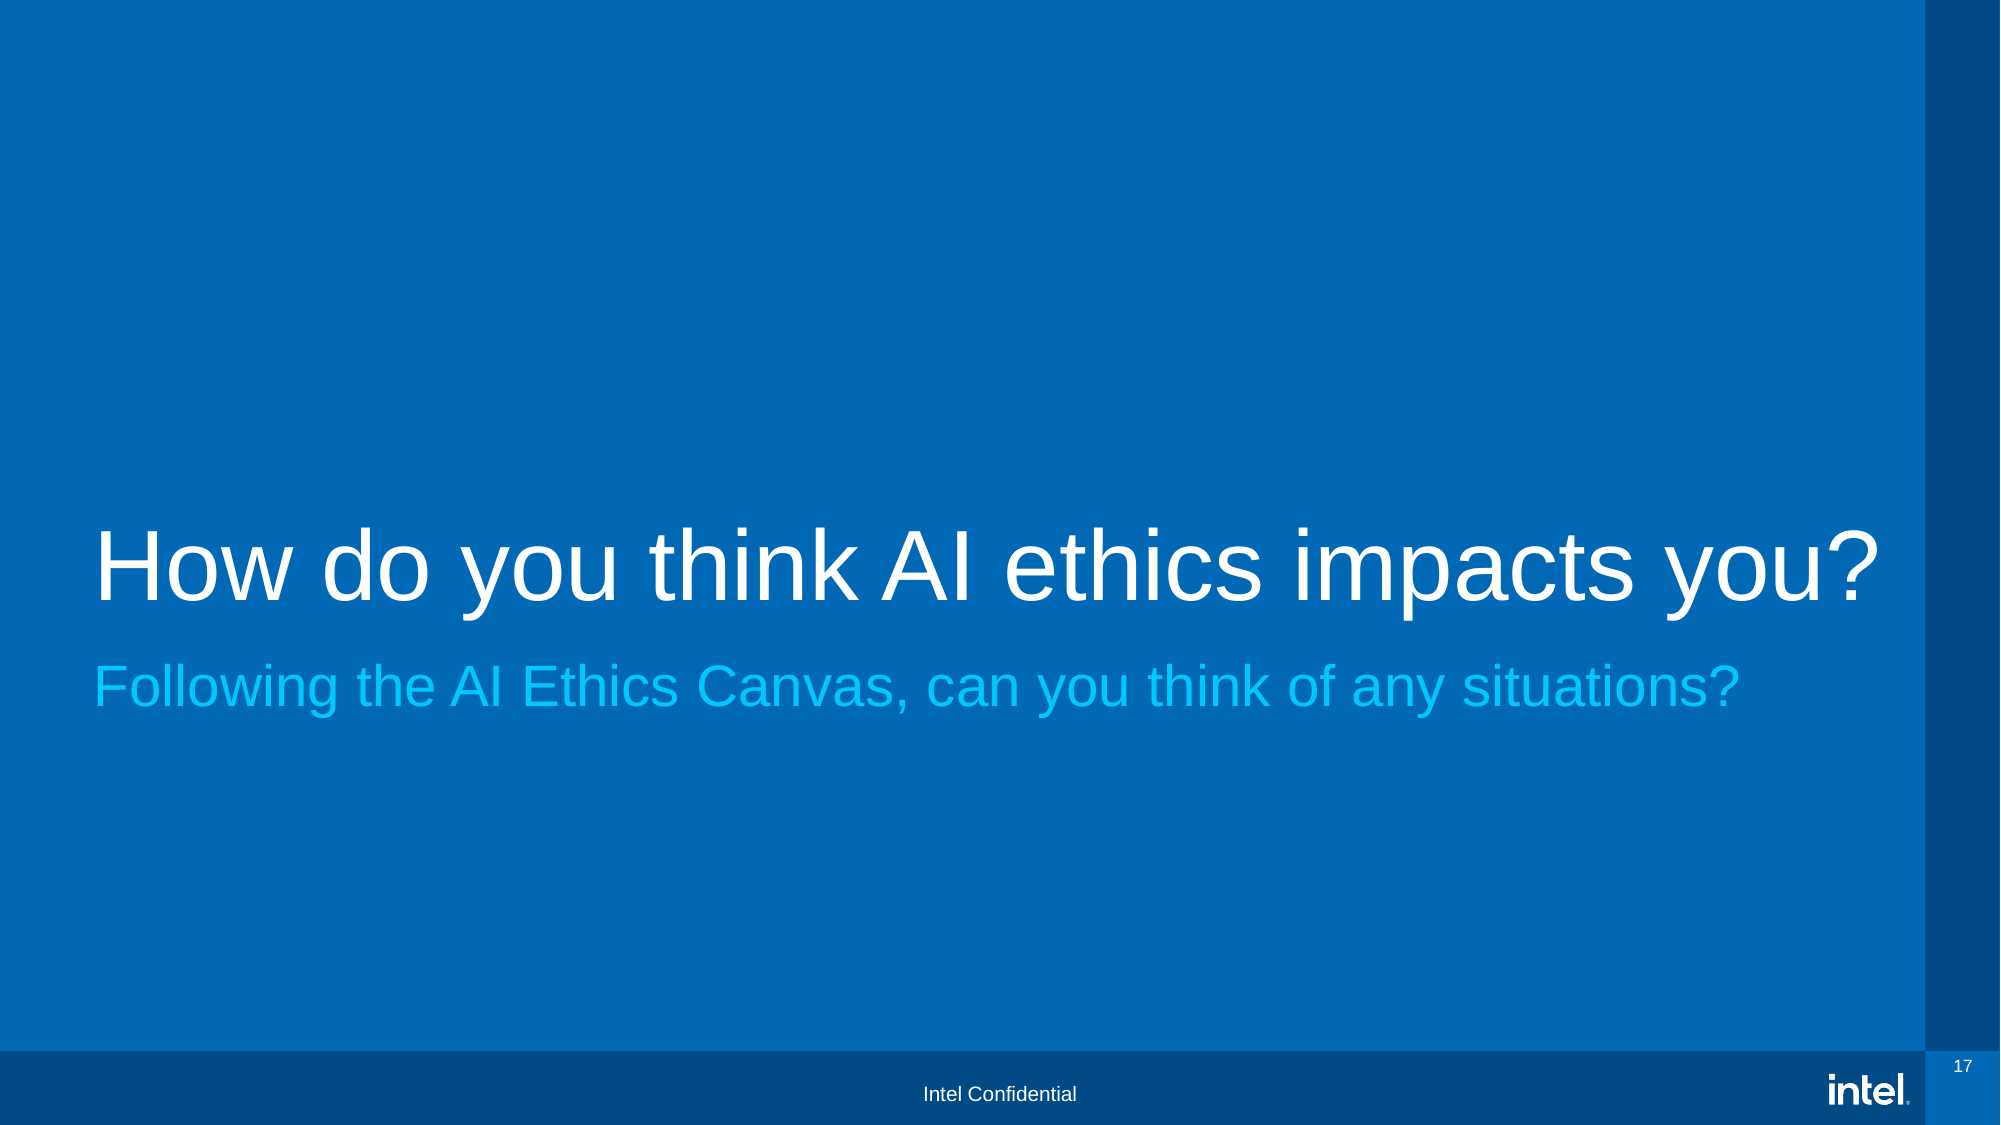

# How do you think AI ethics impacts you?
Following the AI Ethics Canvas, can you think of any situations?